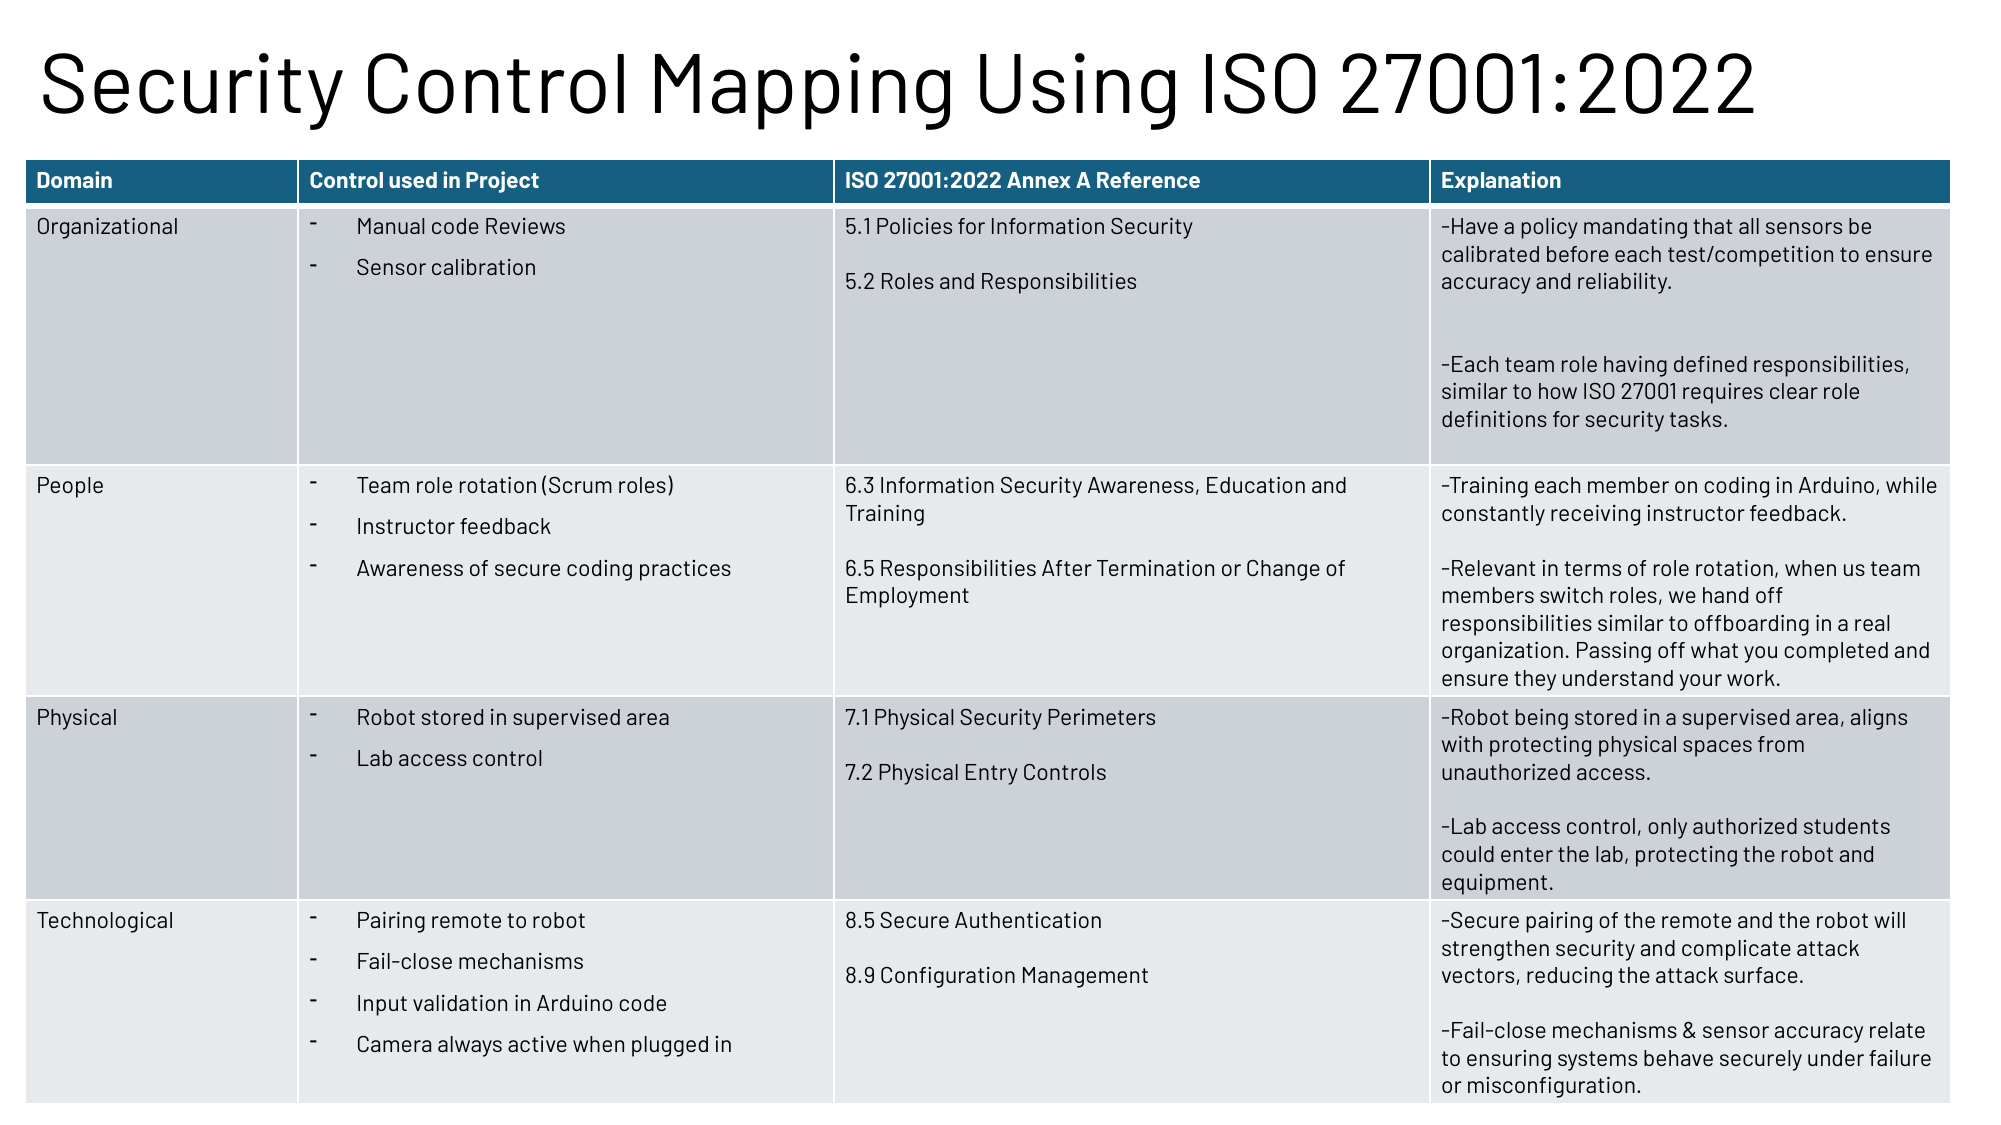

# Security Control Mapping Using ISO 27001:2022
| Domain | Control used in Project | ISO 27001:2022 Annex A Reference | Explanation |
| --- | --- | --- | --- |
| Organizational | Manual code Reviews Sensor calibration | 5.1 Policies for Information Security 5.2 Roles and Responsibilities | -Have a policy mandating that all sensors be calibrated before each test/competition to ensure accuracy and reliability. -Each team role having defined responsibilities, similar to how ISO 27001 requires clear role definitions for security tasks. |
| People | Team role rotation (Scrum roles) Instructor feedback Awareness of secure coding practices | 6.3 Information Security Awareness, Education and Training 6.5 Responsibilities After Termination or Change of Employment | -Training each member on coding in Arduino, while constantly receiving instructor feedback. -Relevant in terms of role rotation, when us team members switch roles, we hand off responsibilities similar to offboarding in a real organization. Passing off what you completed and ensure they understand your work. |
| Physical | Robot stored in supervised area Lab access control | 7.1 Physical Security Perimeters 7.2 Physical Entry Controls | -Robot being stored in a supervised area, aligns with protecting physical spaces from unauthorized access. -Lab access control, only authorized students could enter the lab, protecting the robot and equipment. |
| Technological | Pairing remote to robot Fail-close mechanisms Input validation in Arduino code Camera always active when plugged in | 8.5 Secure Authentication 8.9 Configuration Management | -Secure pairing of the remote and the robot will strengthen security and complicate attack vectors, reducing the attack surface. -Fail-close mechanisms & sensor accuracy relate to ensuring systems behave securely under failure or misconfiguration. |